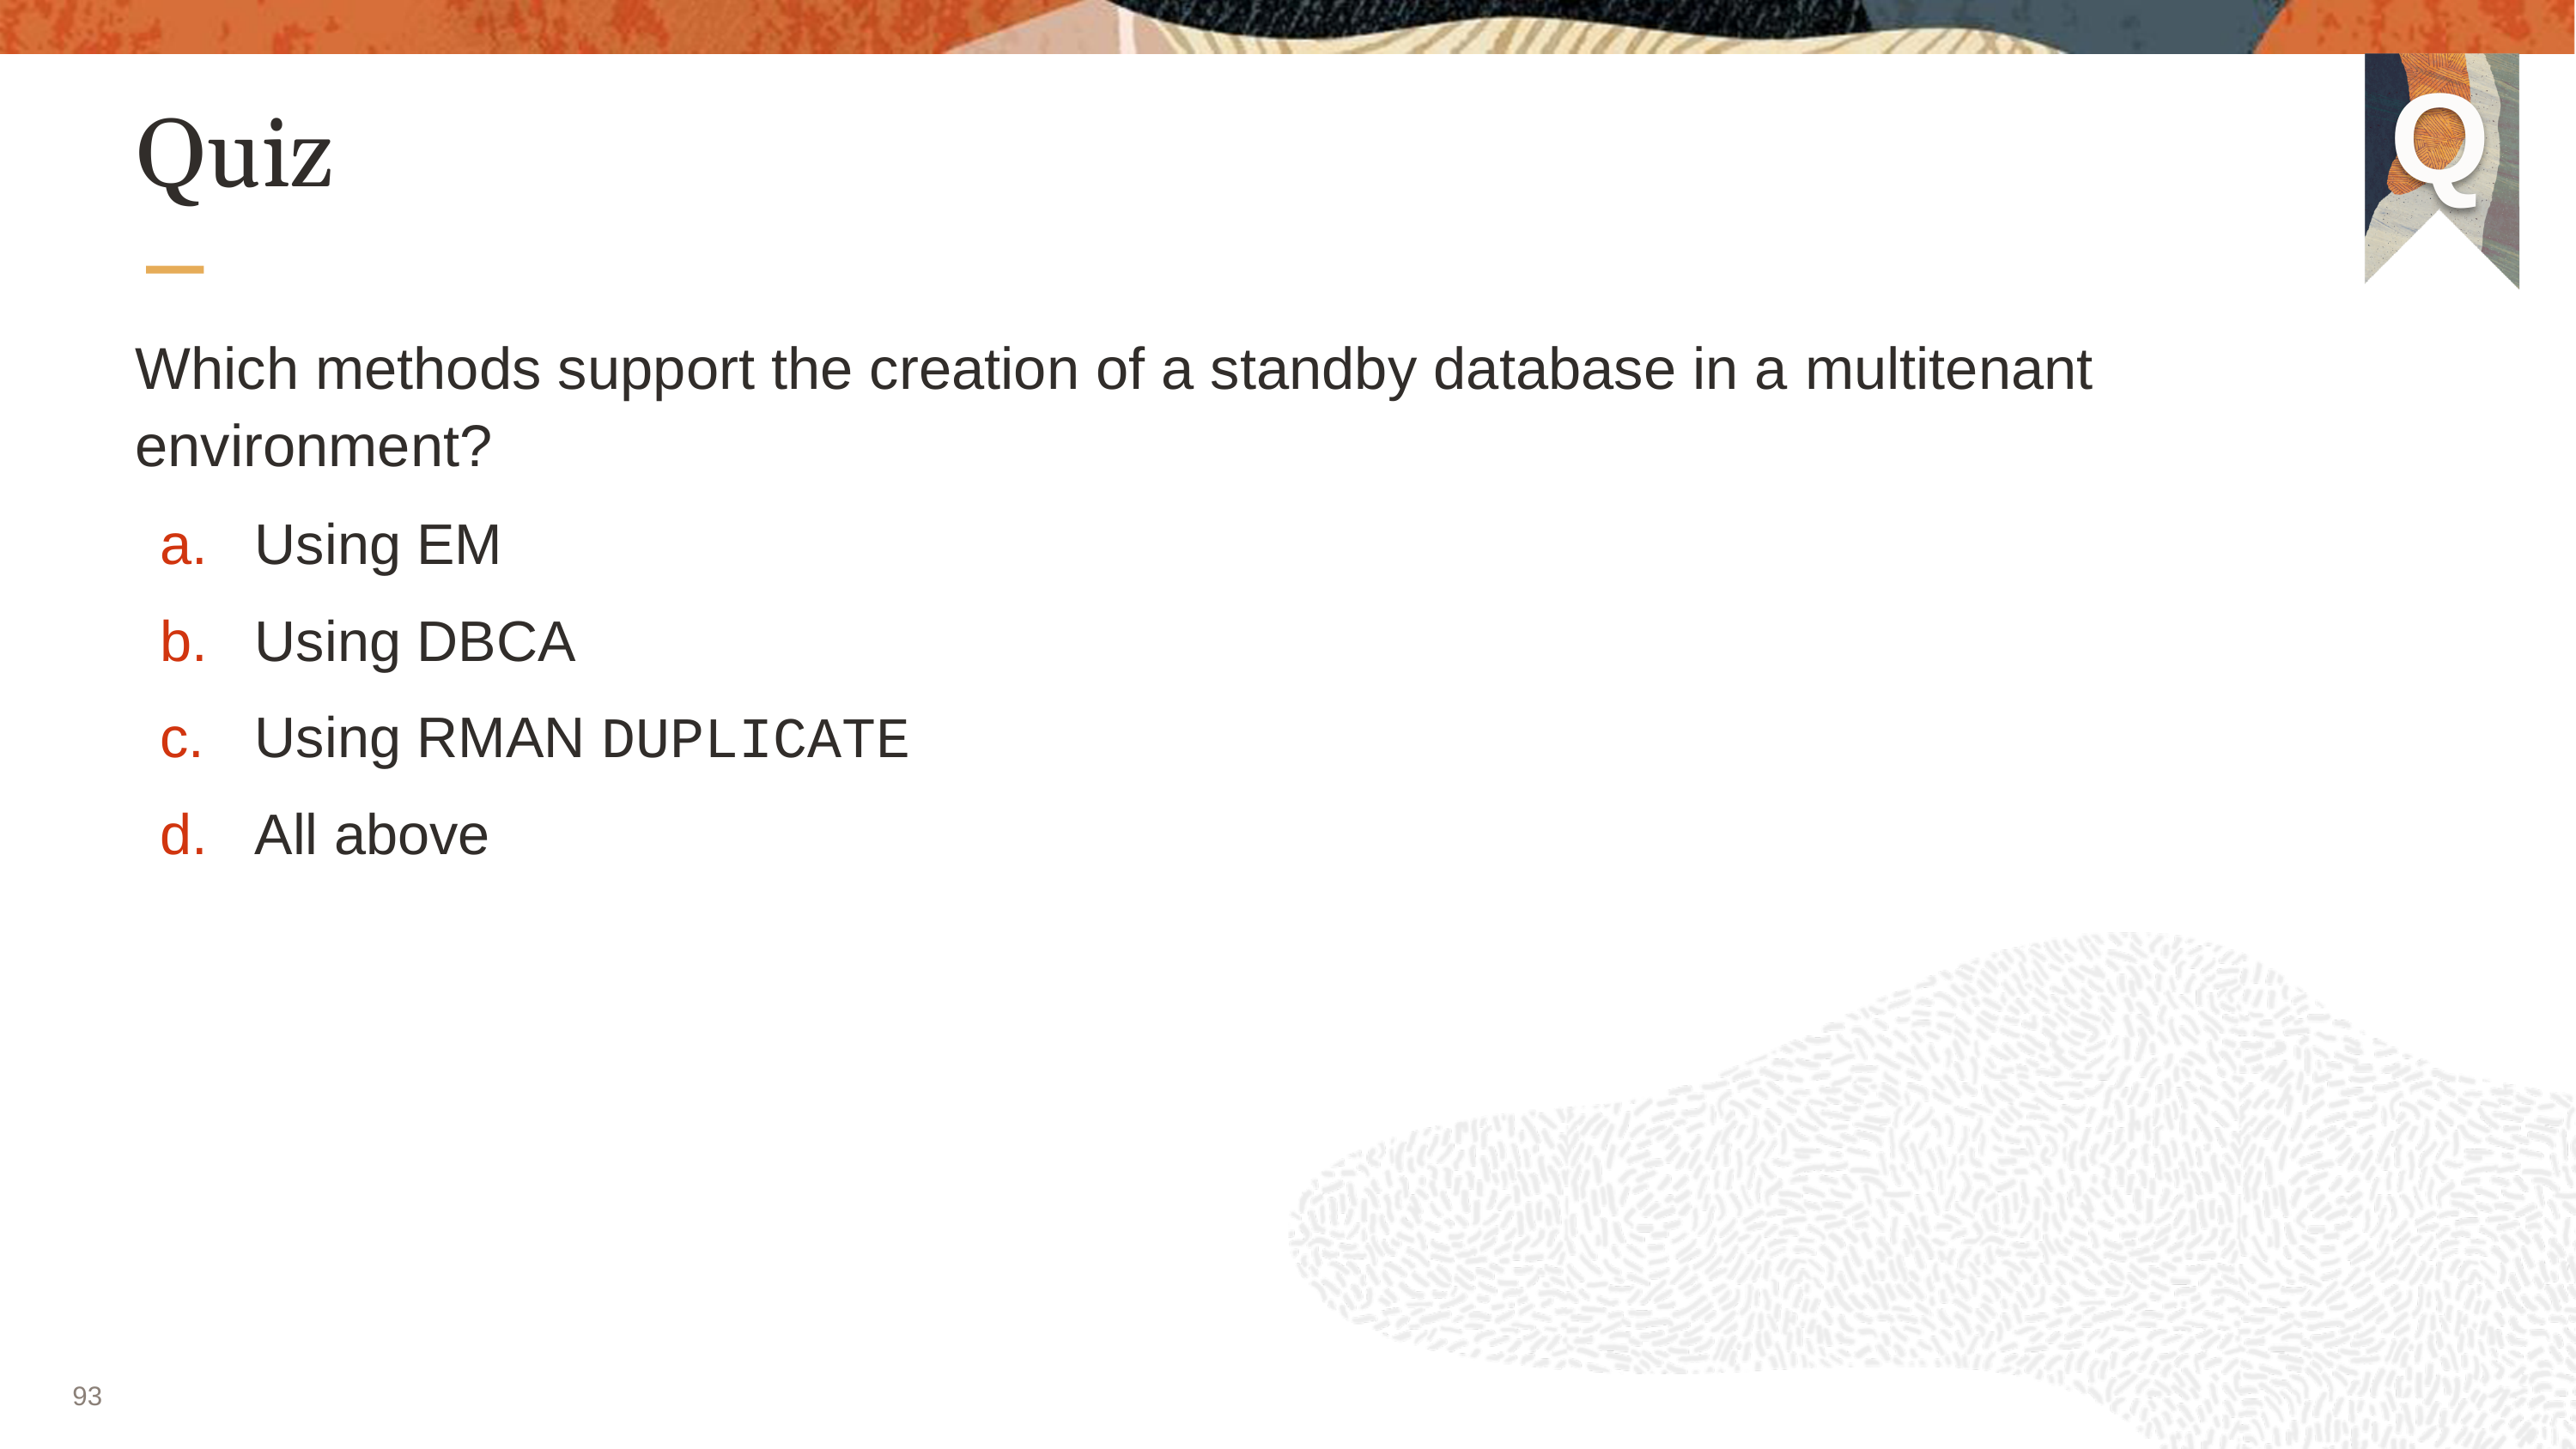

# Quiz
Which methods support the creation of a standby database in a multitenant environment?
Using EM
Using DBCA
Using RMAN DUPLICATE
All above